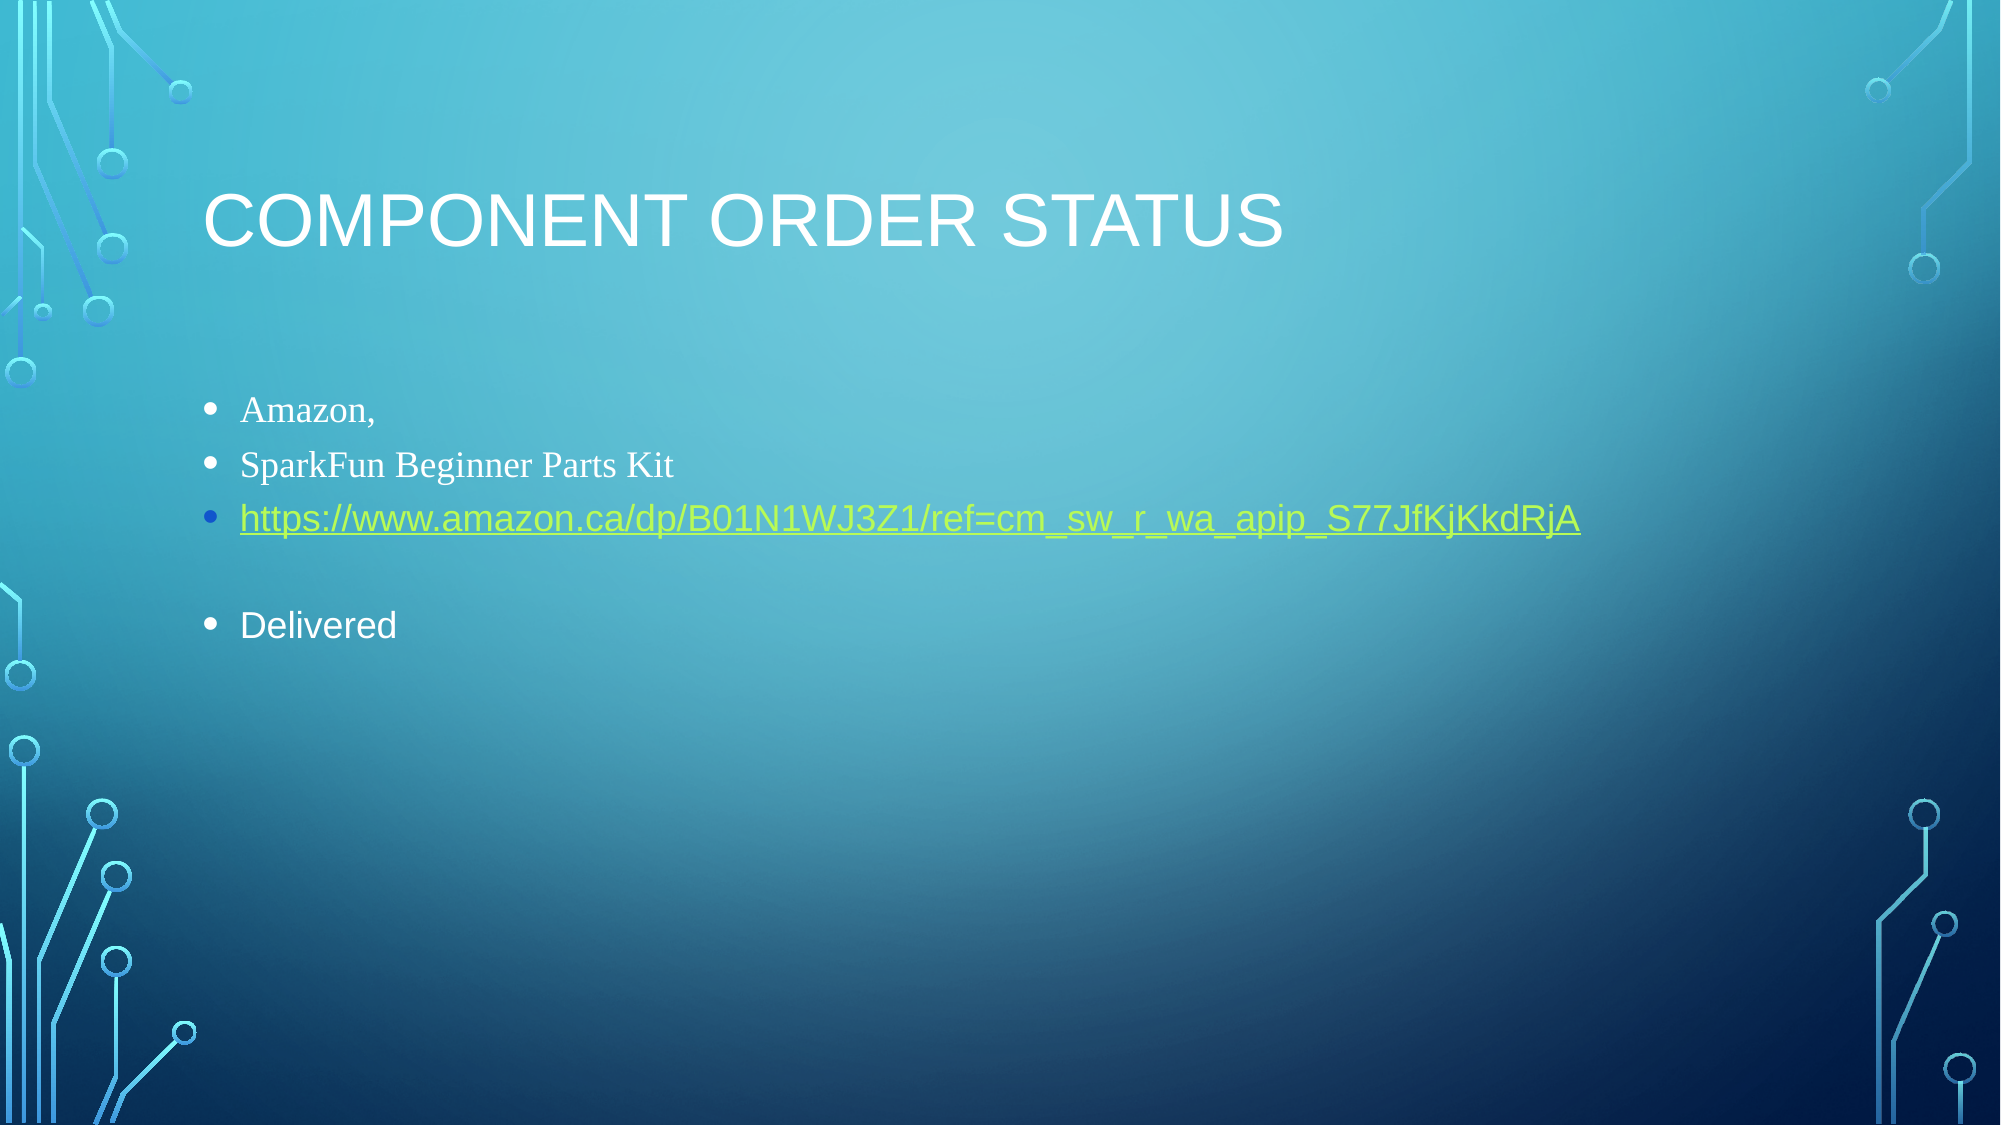

# COMPONENT ORDER STATUS
Amazon,
SparkFun Beginner Parts Kit
https://www.amazon.ca/dp/B01N1WJ3Z1/ref=cm_sw_r_wa_apip_S77JfKjKkdRjA

Delivered